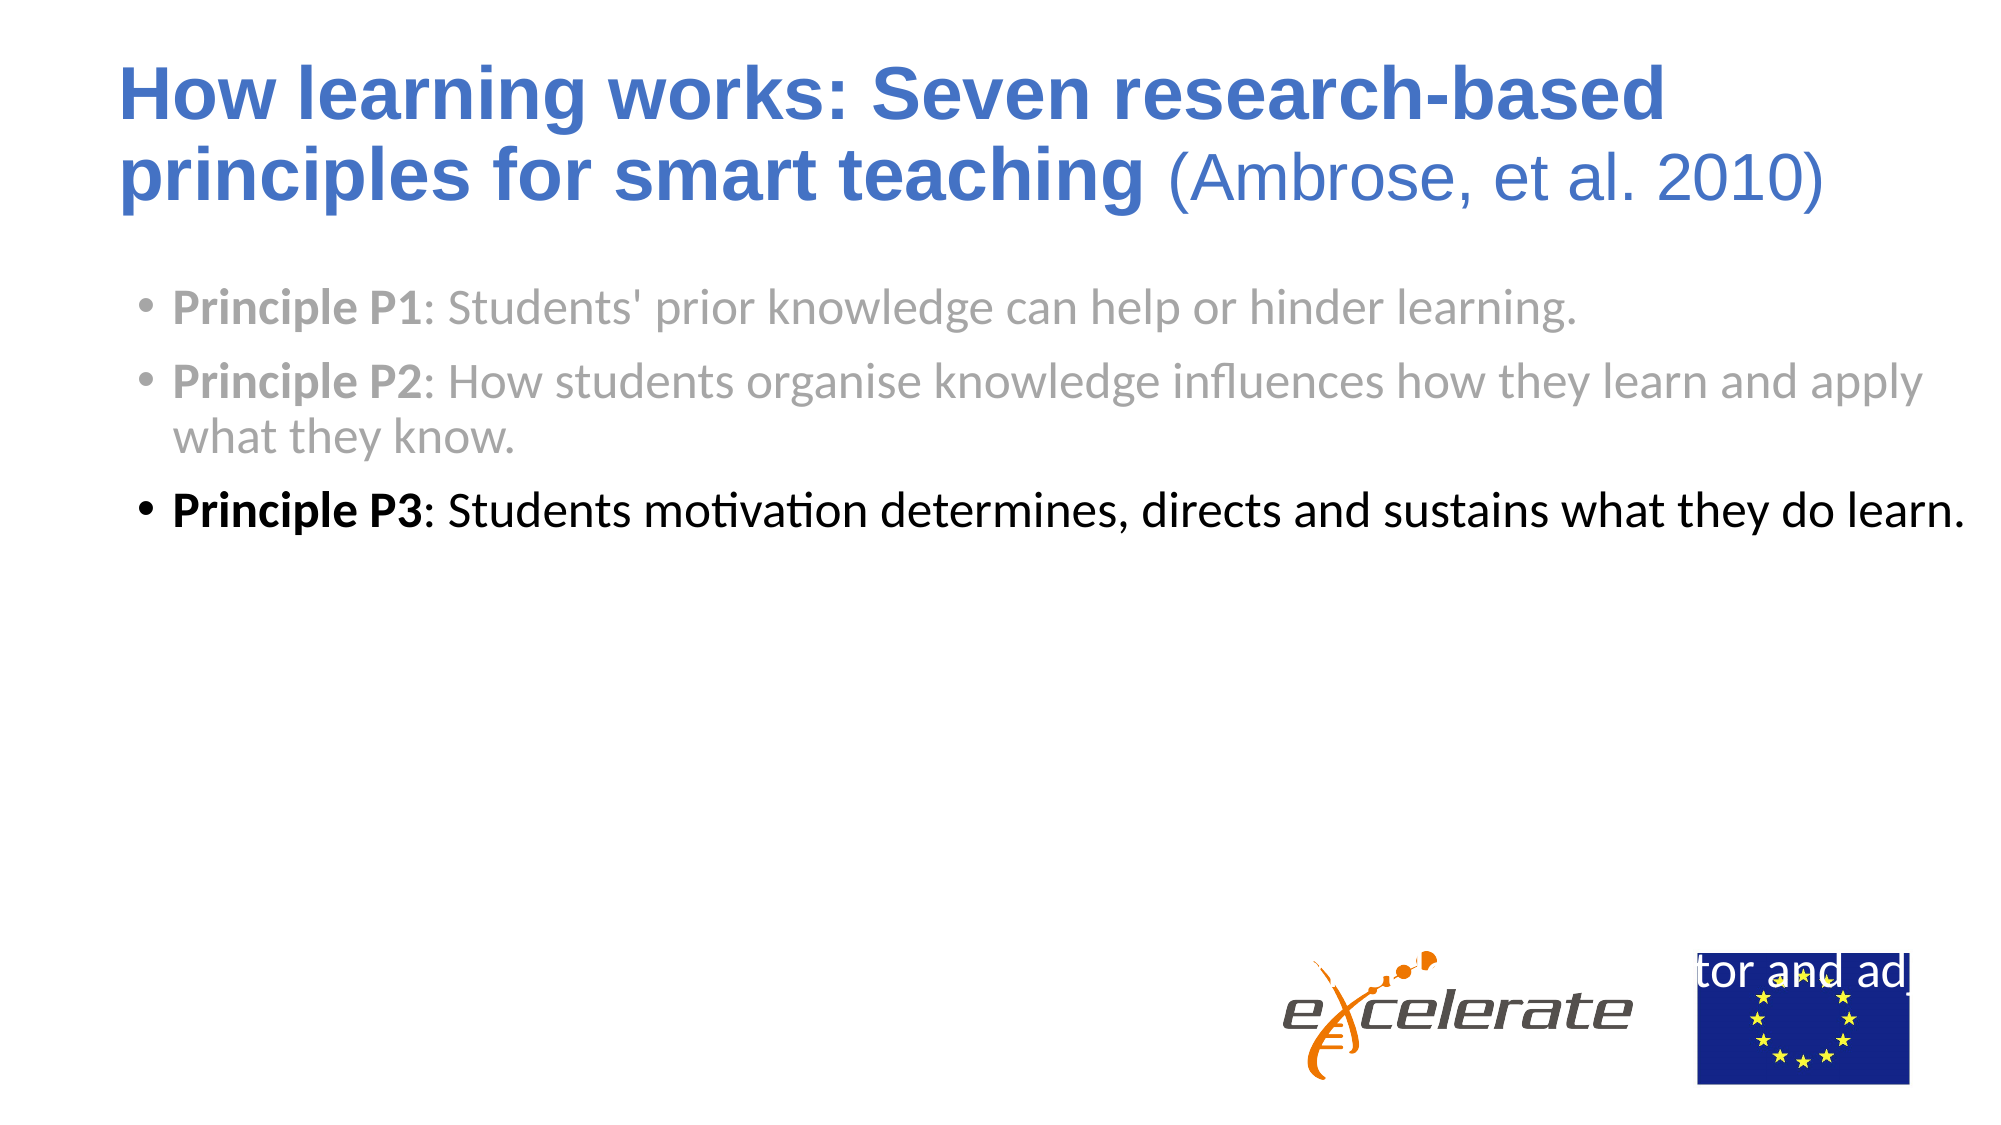

# How learning works: Seven research-based principles for smart teaching (Ambrose, et al. 2010)
Principle P1: Students' prior knowledge can help or hinder learning.
Principle P2: How students organise knowledge influences how they learn and apply what they know.
Principle P3: Students motivation determines, directs and sustains what they do learn.
Principle P4: To develop mastery, students must acquire component skills, practice integrating them, and know when to apply what they have learned
Principle P5: Goal-directed practice coupled with targeted feedback enhances the quality of students' learning
Principle P6: Students' current level of development interacts with the social, emotional, and intellectual climate of the course to impact learning
Principle P7: To become self-directd leaners, students must learn to monitor and adjust their approaches to learning.